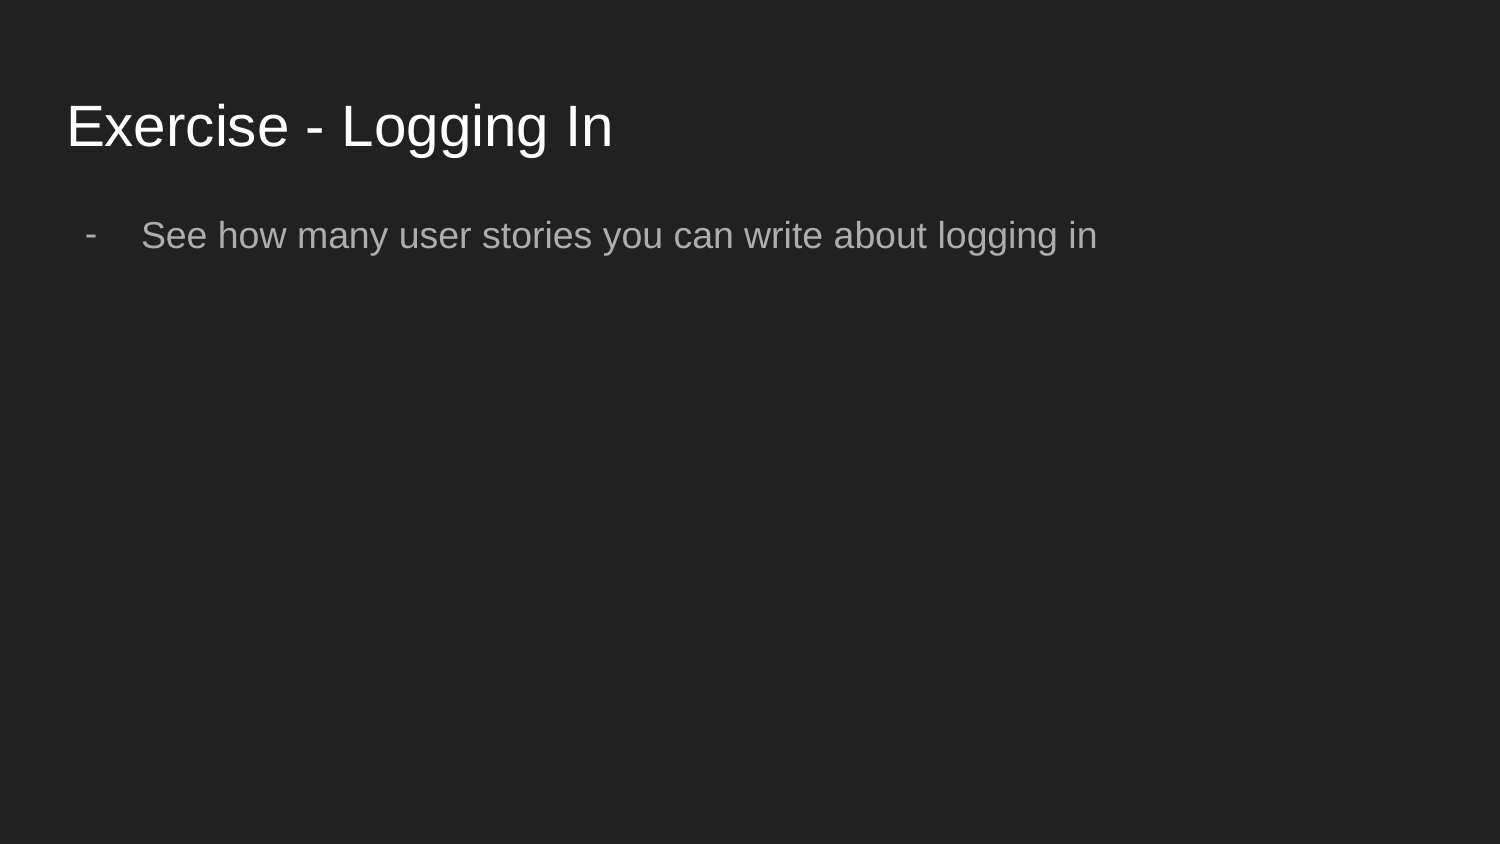

# Exercise - Logging In
See how many user stories you can write about logging in